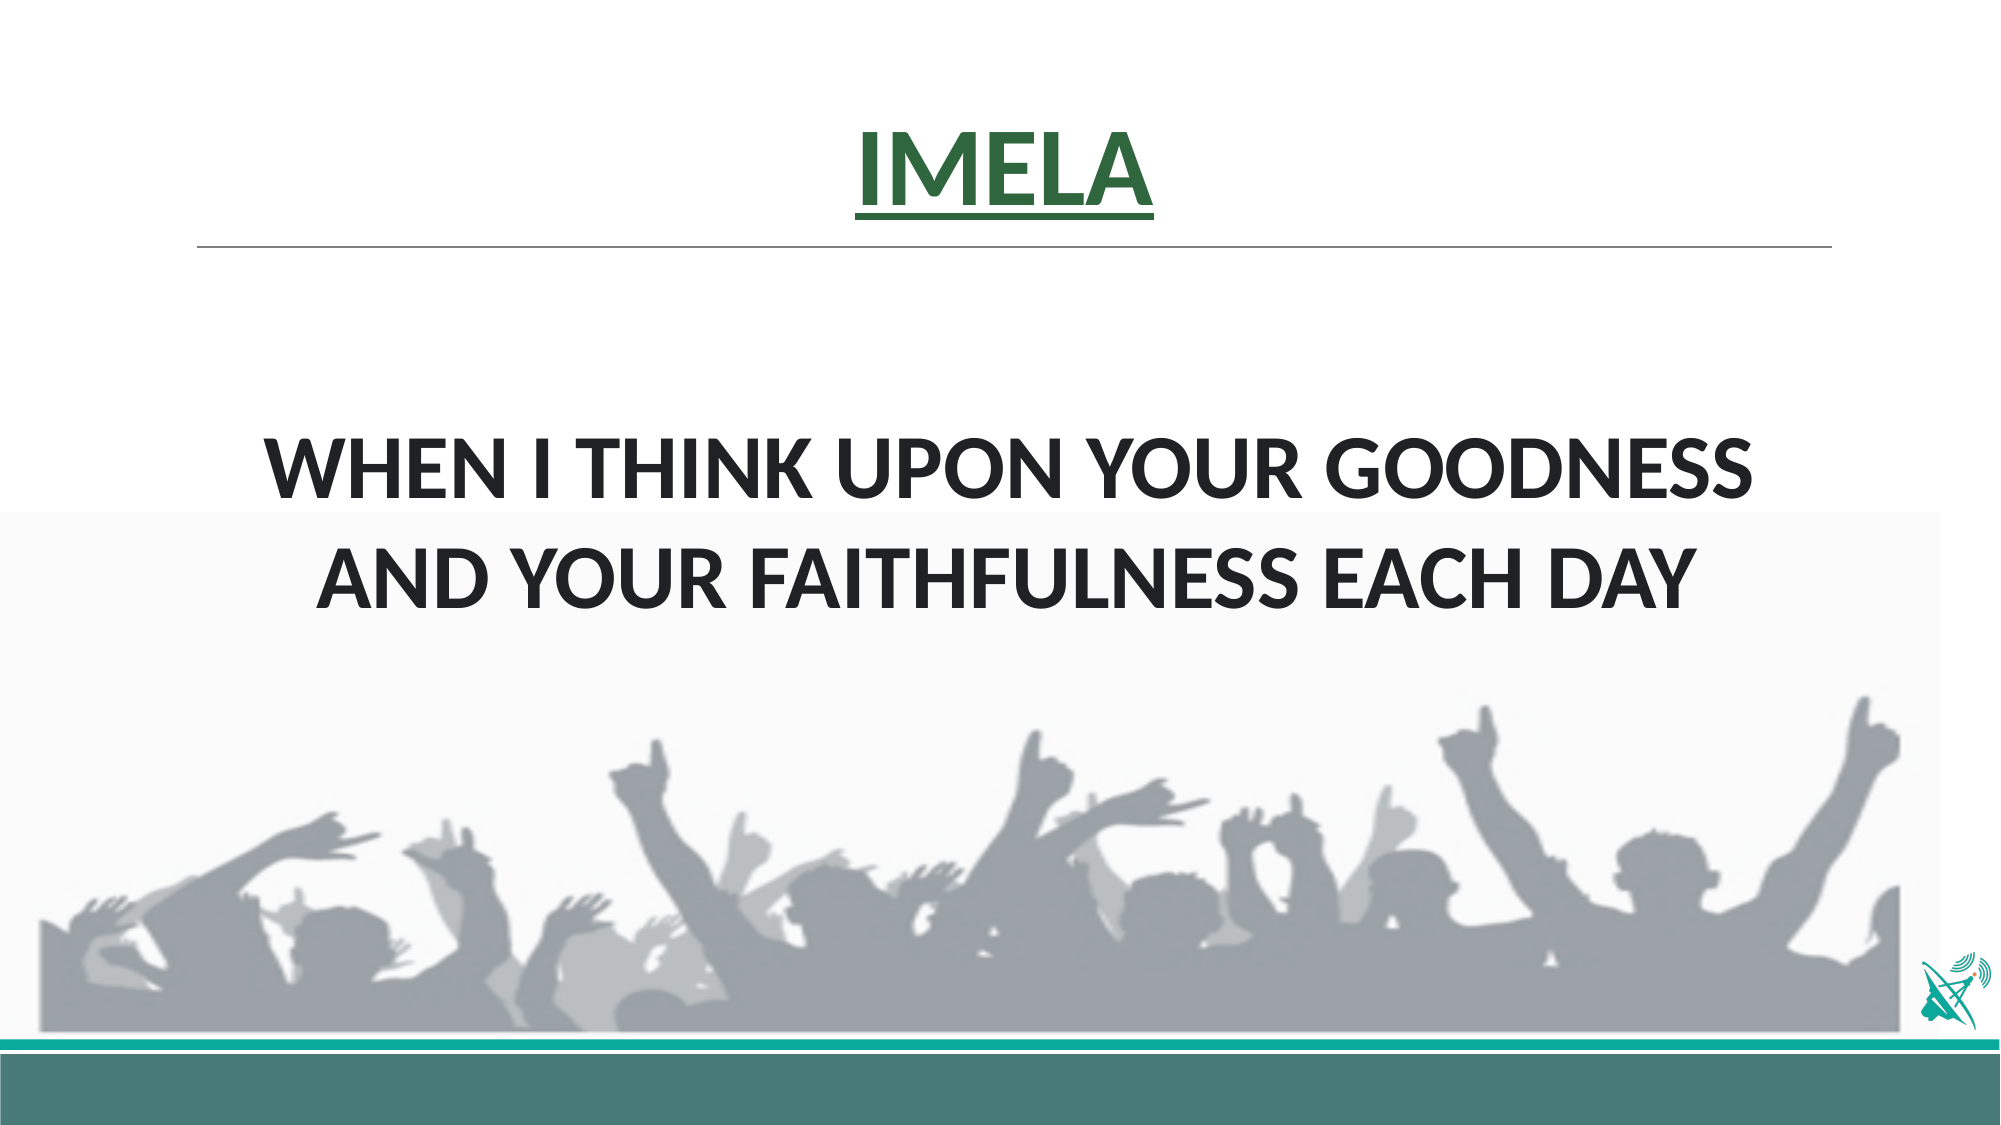

# IMELA

WHEN I THINK UPON YOUR GOODNESS
AND YOUR FAITHFULNESS EACH DAY